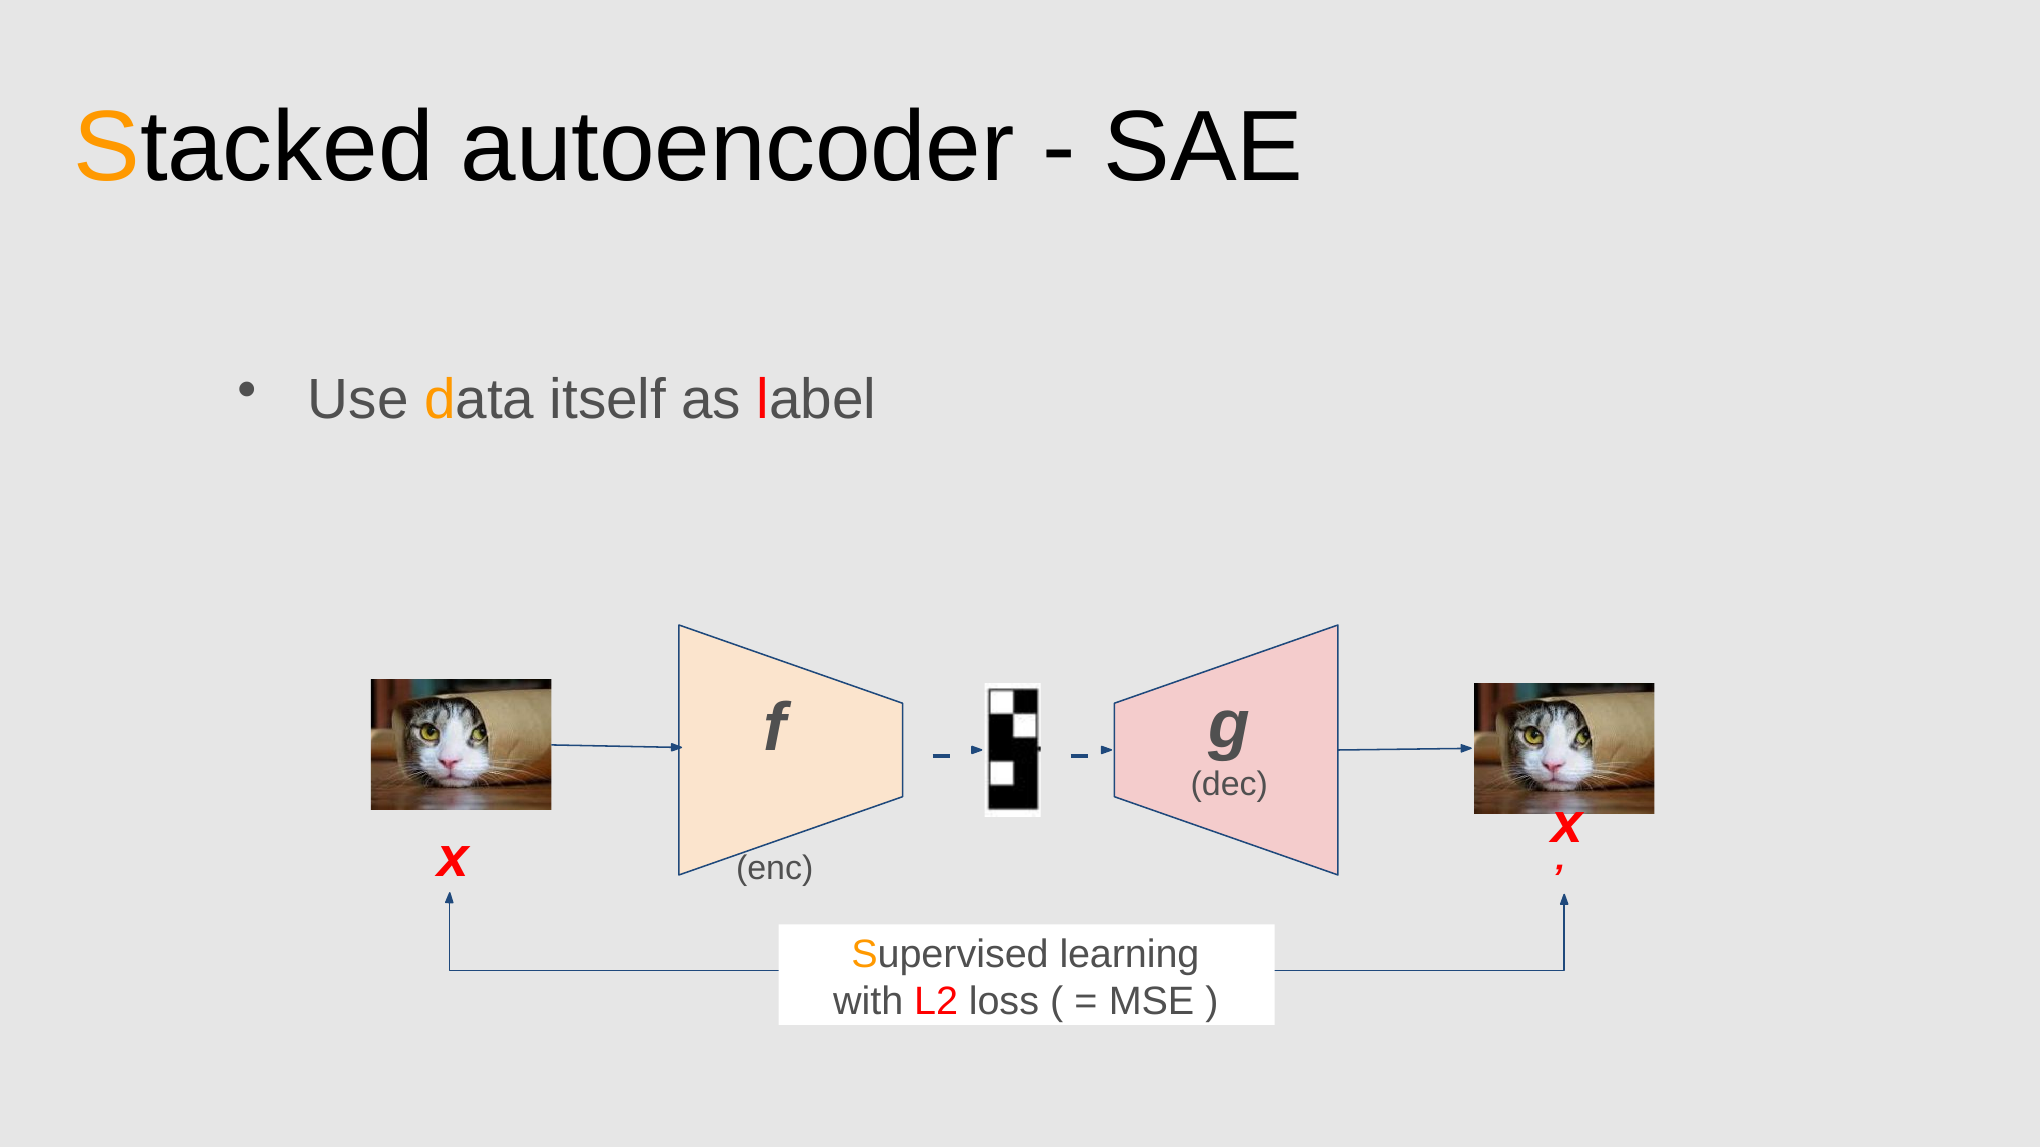

# Stacked autoencoder - SAE
Use data itself as label

g
(dec)
f
(enc)
z

x
’
x

Supervised learning  with L2 loss ( = MSE )